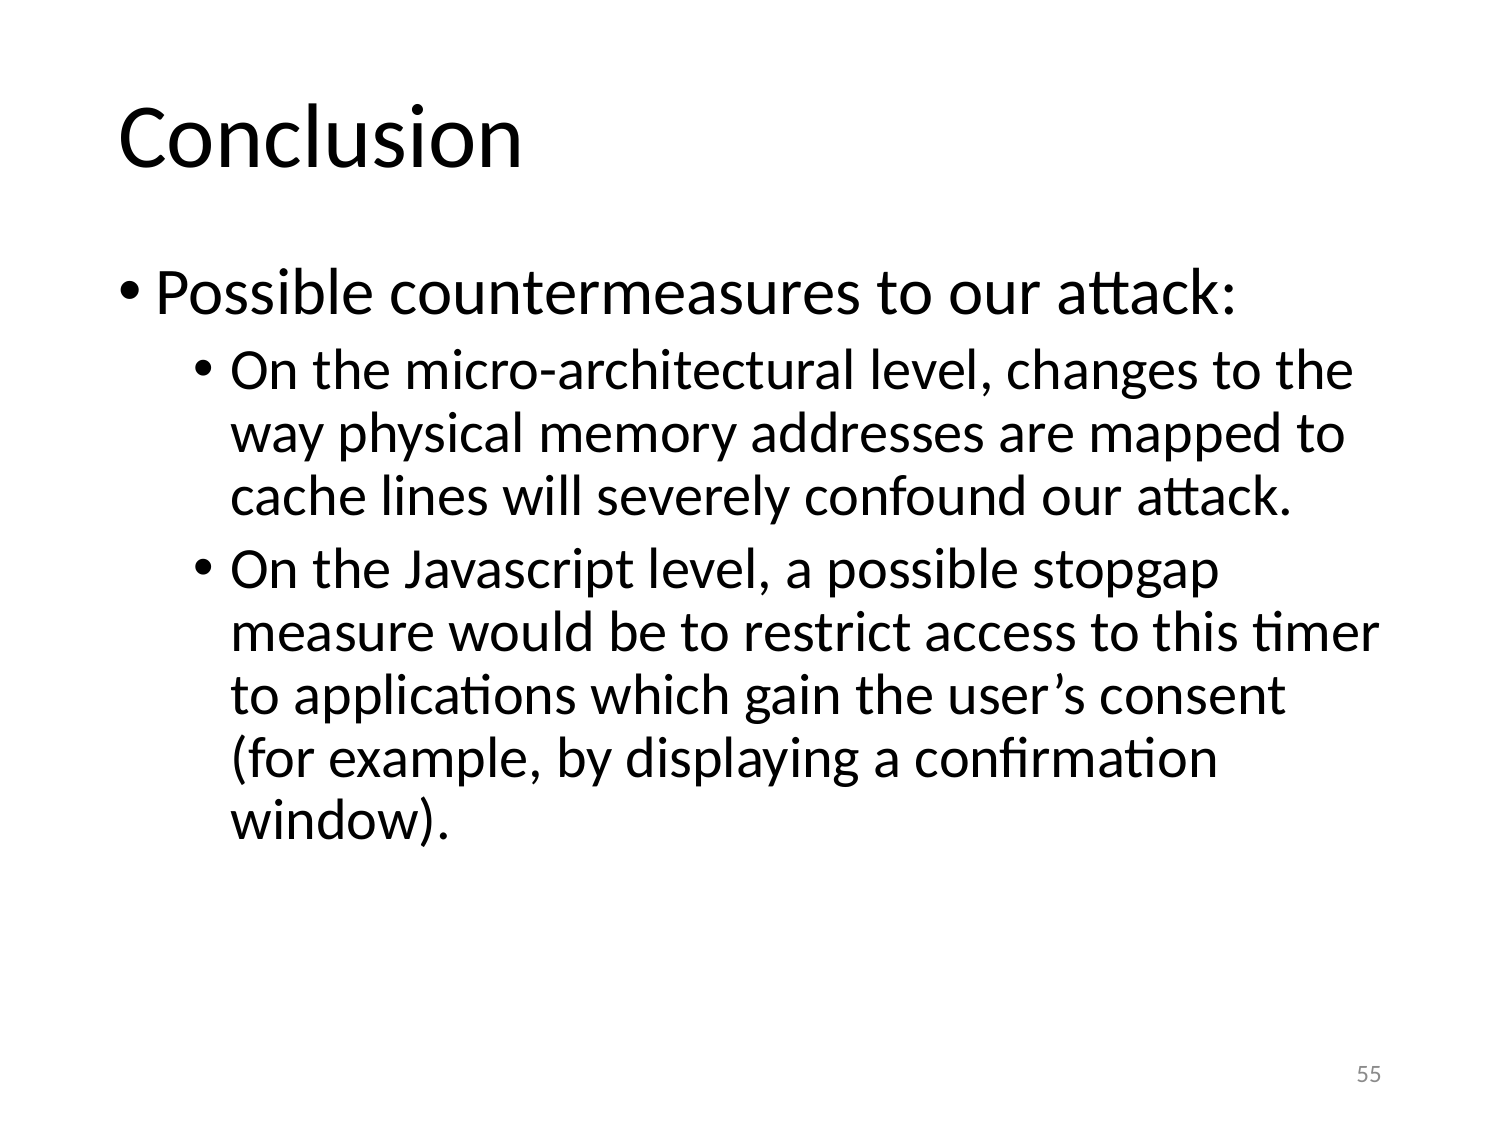

# Conclusion
Possible countermeasures to our attack:
On the micro-architectural level, changes to the way physical memory addresses are mapped to cache lines will severely confound our attack.
On the Javascript level, a possible stopgap measure would be to restrict access to this timer to applications which gain the user’s consent (for example, by displaying a confirmation window).
55